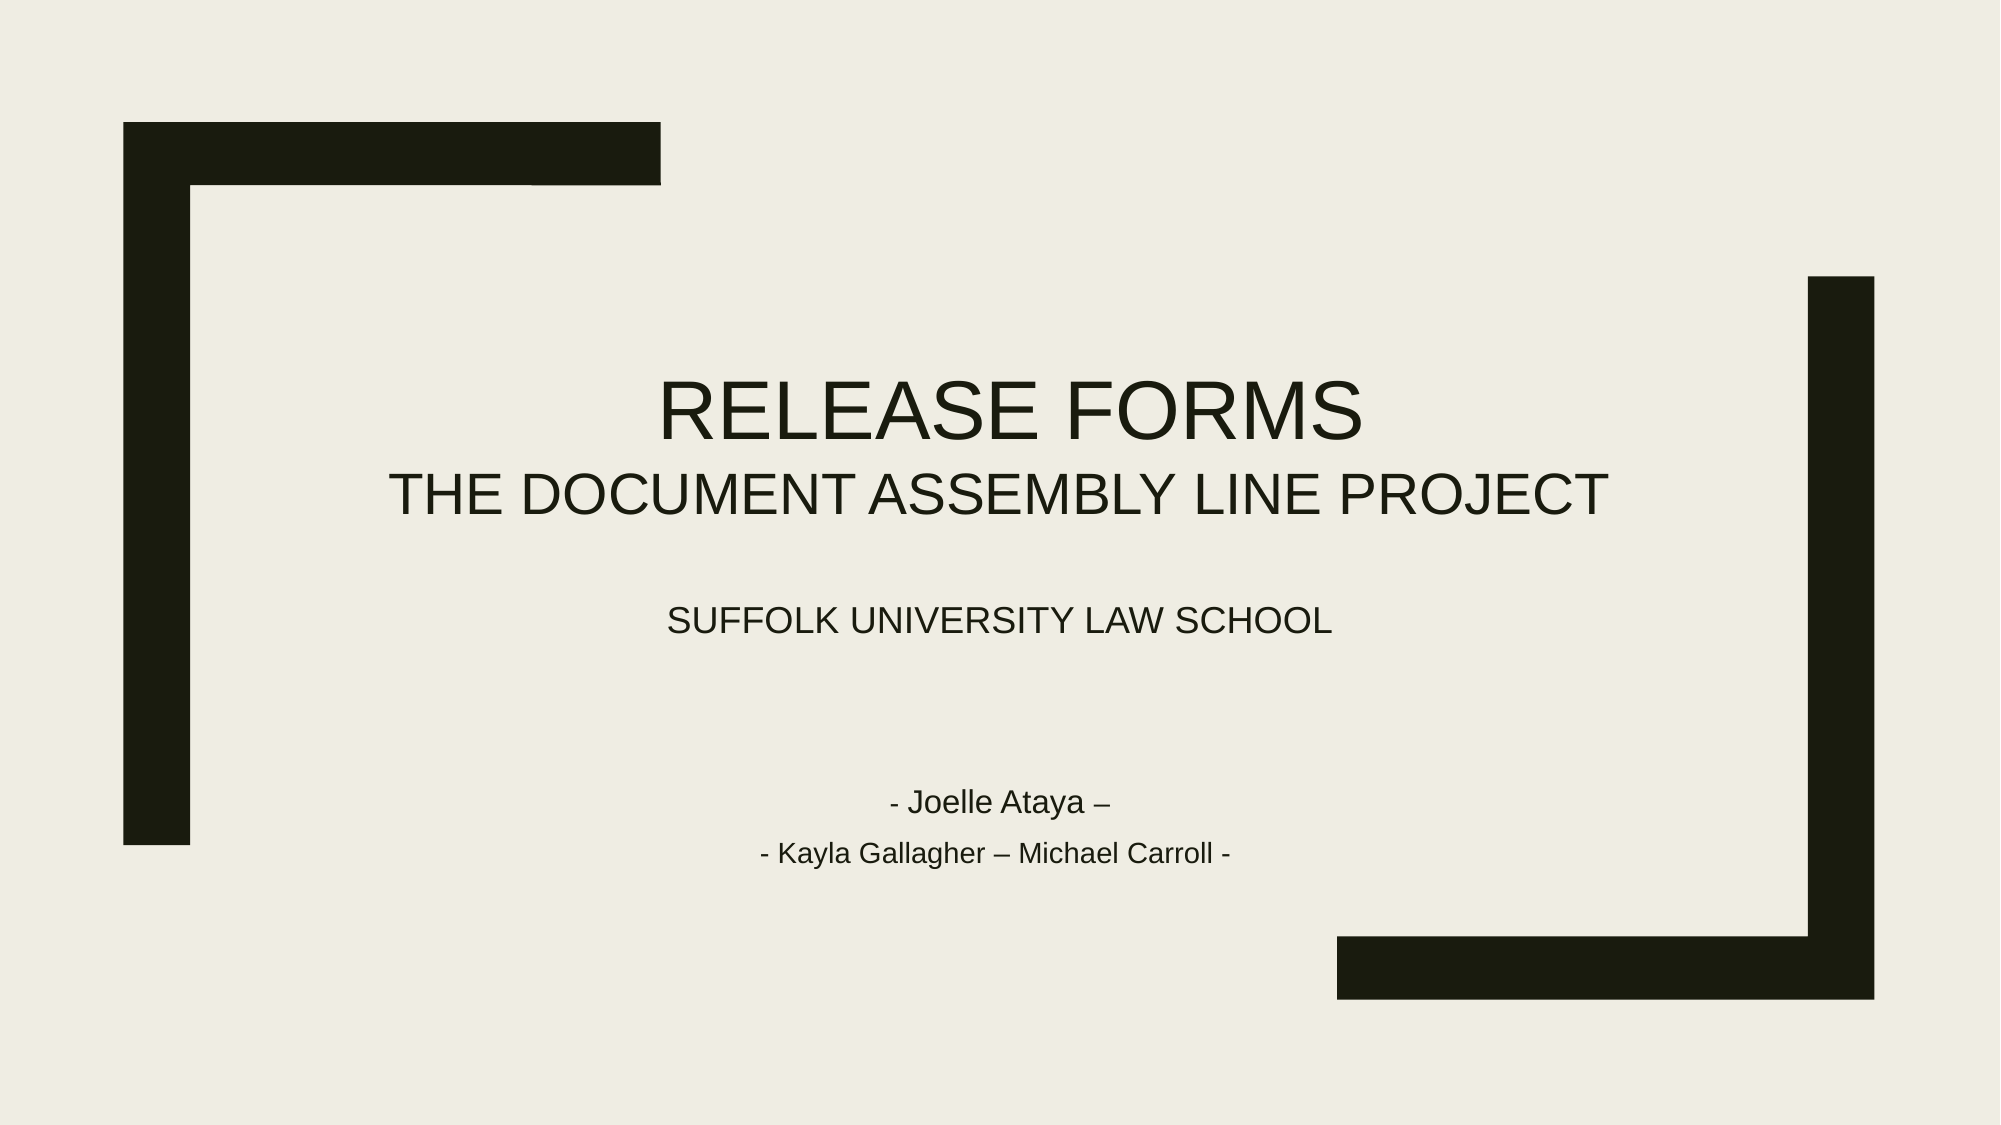

# RELEASE FORMS The document Assembly Line project Suffolk University Law School

 - Joelle Ataya –

- Kayla Gallagher – Michael Carroll -